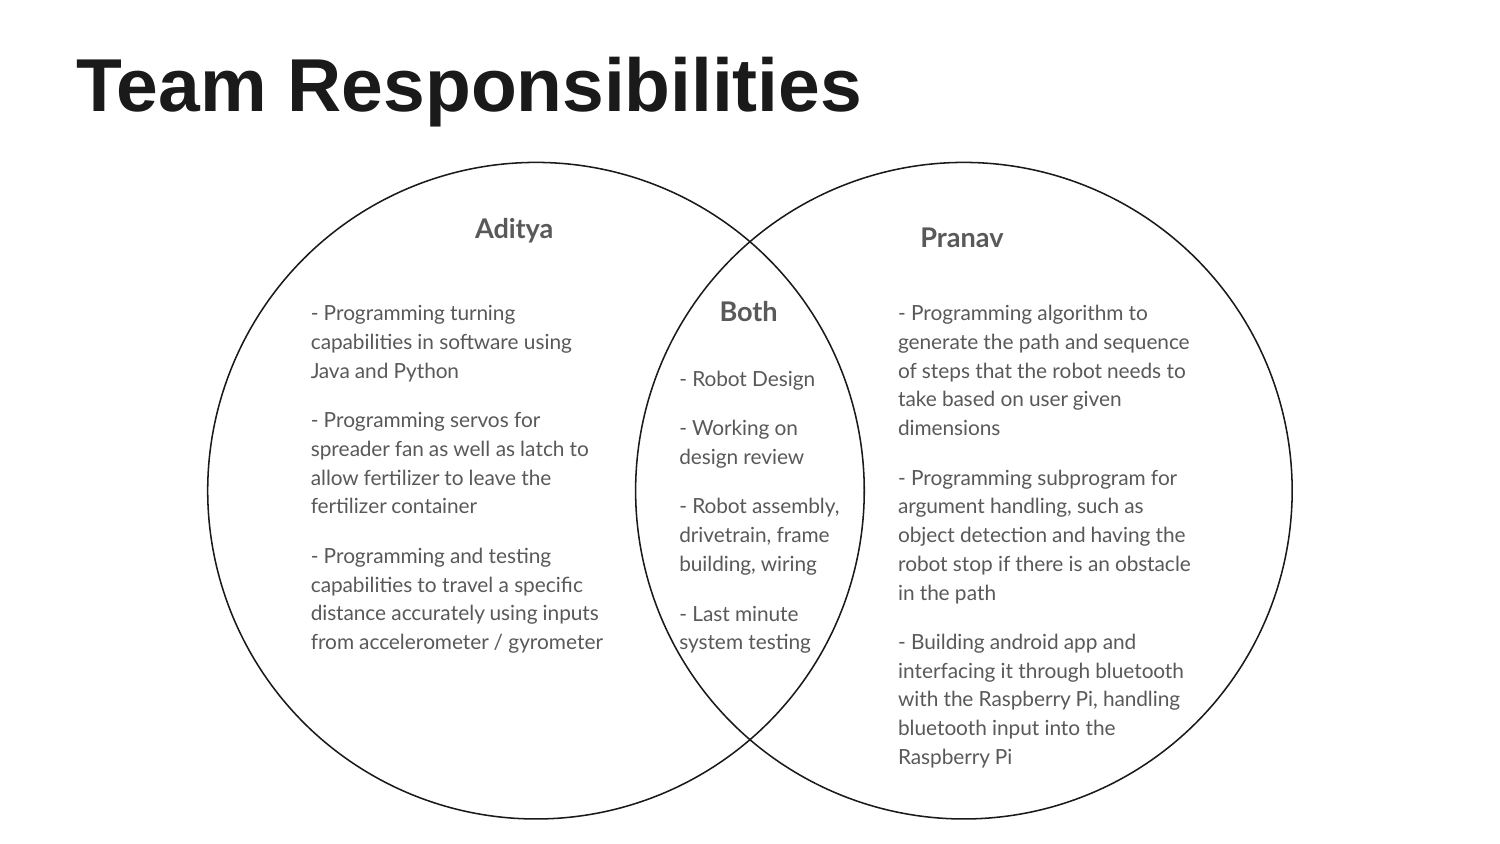

Team Responsibilities

Aditya
Pranav
Both
- Programming turning capabilities in software using Java and Python
- Programming servos for spreader fan as well as latch to allow fertilizer to leave the fertilizer container
- Programming and testing capabilities to travel a specific distance accurately using inputs from accelerometer / gyrometer
- Programming algorithm to generate the path and sequence of steps that the robot needs to take based on user given dimensions
- Programming subprogram for argument handling, such as object detection and having the robot stop if there is an obstacle in the path
- Building android app and interfacing it through bluetooth with the Raspberry Pi, handling bluetooth input into the Raspberry Pi
- Robot Design
- Working on design review
- Robot assembly, drivetrain, frame building, wiring
- Last minute system testing